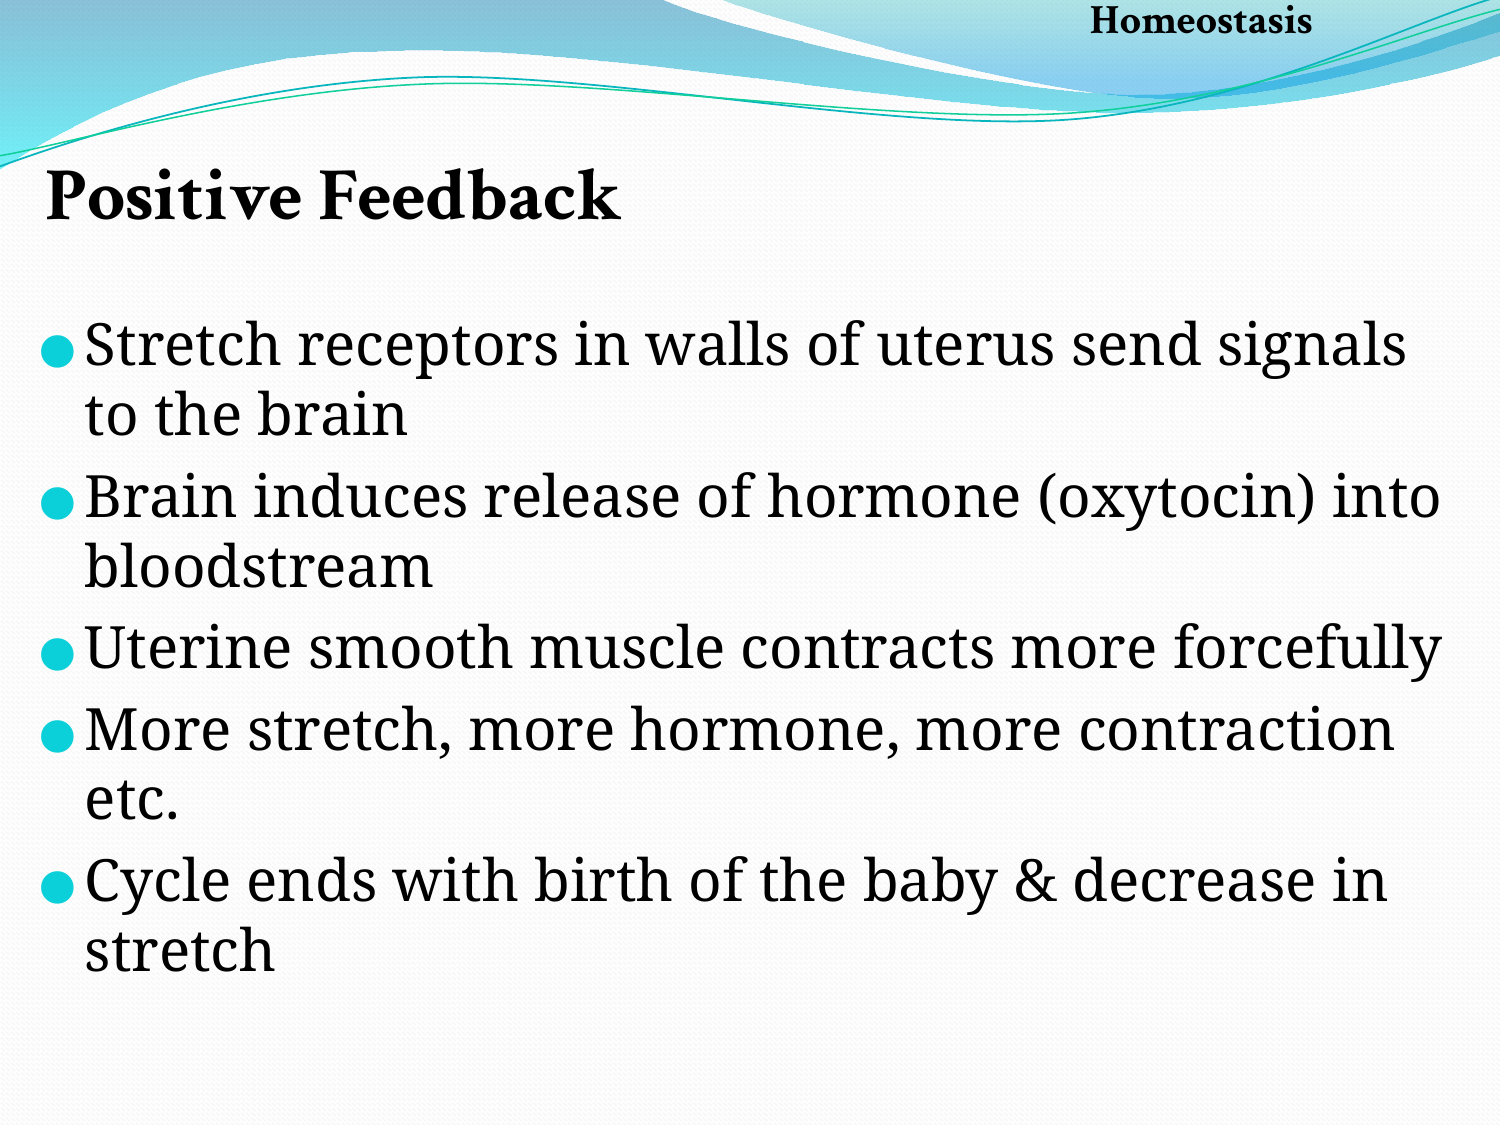

# Homeostasis
Positive Feedback
Stretch receptors in walls of uterus send signals to the brain
Brain induces release of hormone (oxytocin) into bloodstream
Uterine smooth muscle contracts more forcefully
More stretch, more hormone, more contraction etc.
Cycle ends with birth of the baby & decrease in stretch